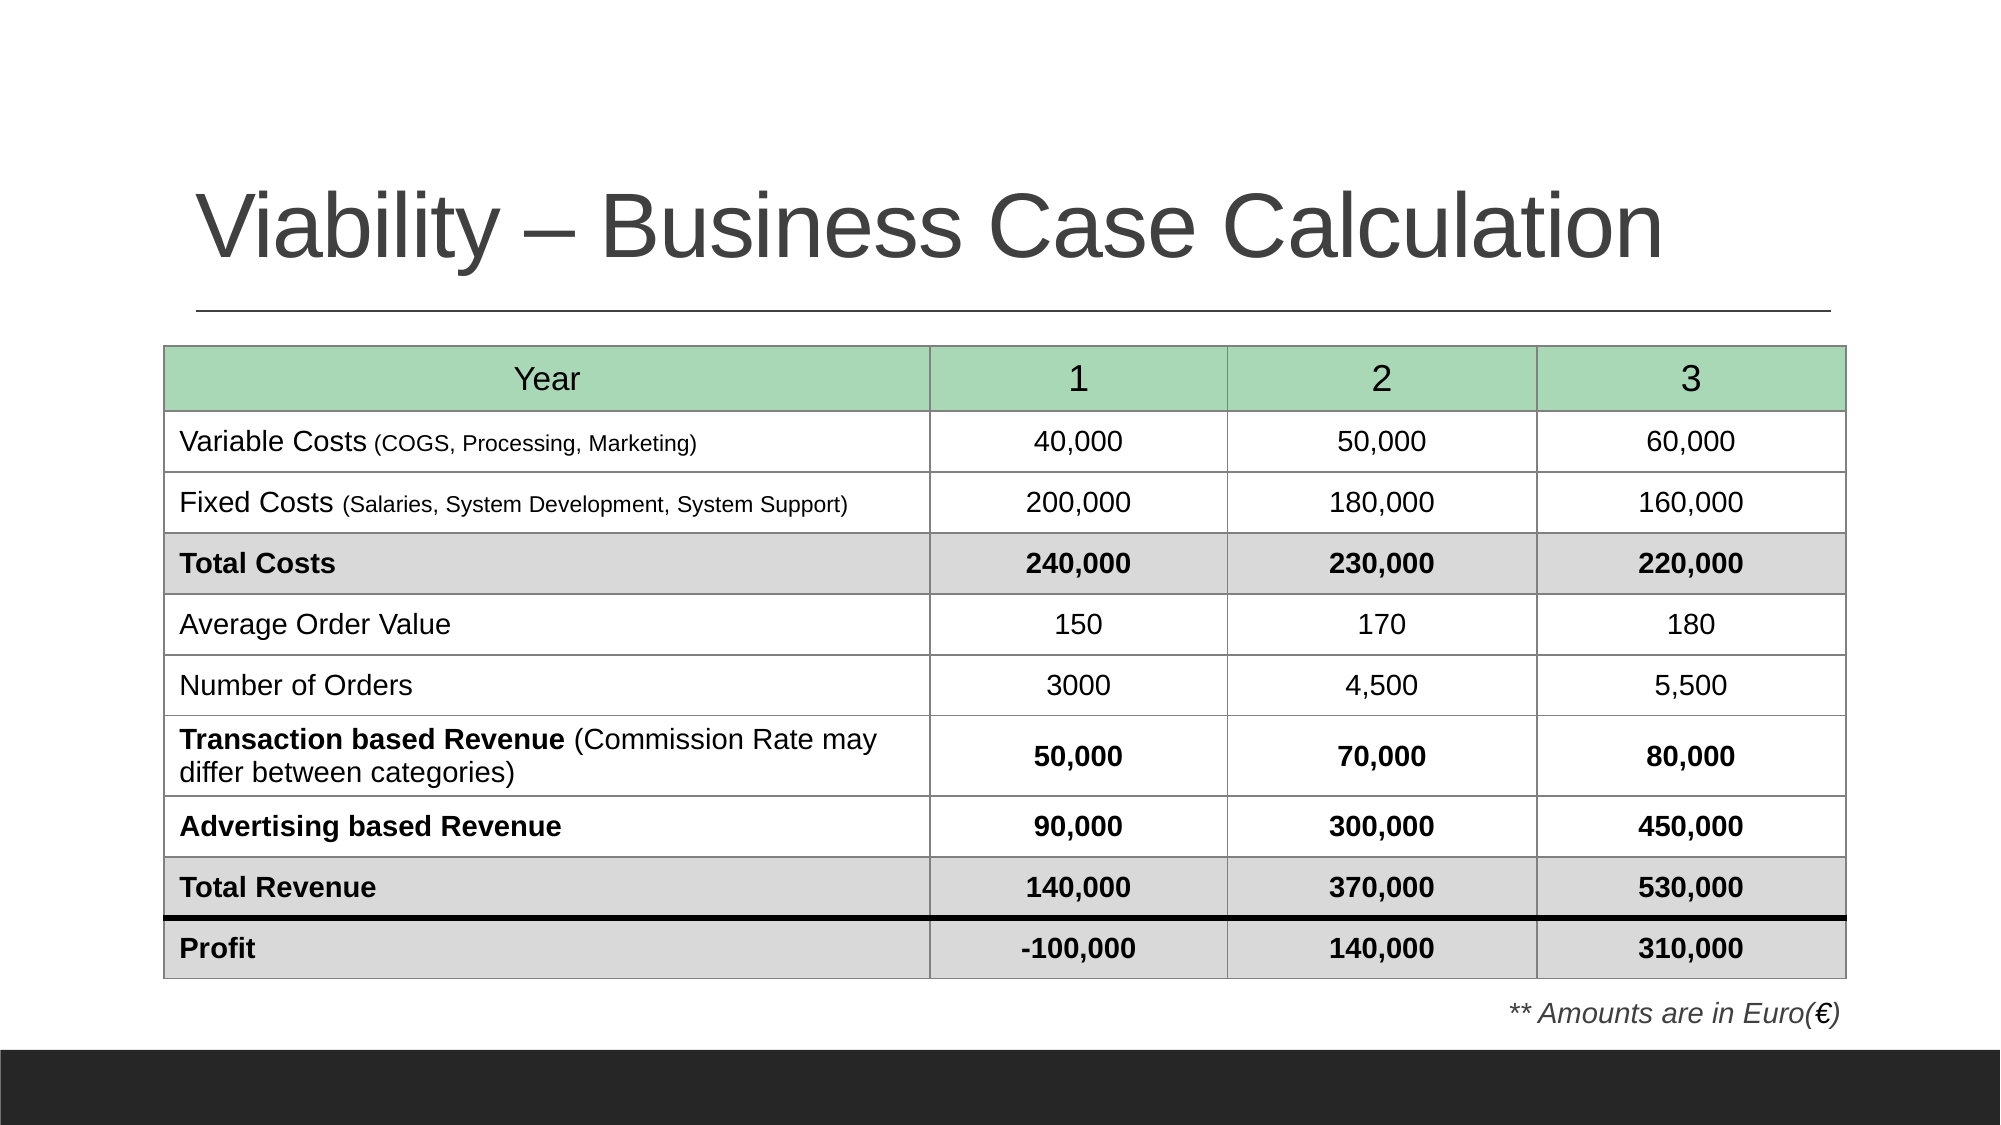

# Viability – Business Case Calculation
| Year | 1 | 2 | 3 |
| --- | --- | --- | --- |
| Variable Costs (COGS, Processing, Marketing) | 40,000 | 50,000 | 60,000 |
| Fixed Costs (Salaries, System Development, System Support) | 200,000 | 180,000 | 160,000 |
| Total Costs | 240,000 | 230,000 | 220,000 |
| Average Order Value | 150 | 170 | 180 |
| Number of Orders | 3000 | 4,500 | 5,500 |
| Transaction based Revenue (Commission Rate may differ between categories) | 50,000 | 70,000 | 80,000 |
| Advertising based Revenue | 90,000 | 300,000 | 450,000 |
| Total Revenue | 140,000 | 370,000 | 530,000 |
| Profit | -100,000 | 140,000 | 310,000 |

** Amounts are in Euro(€)